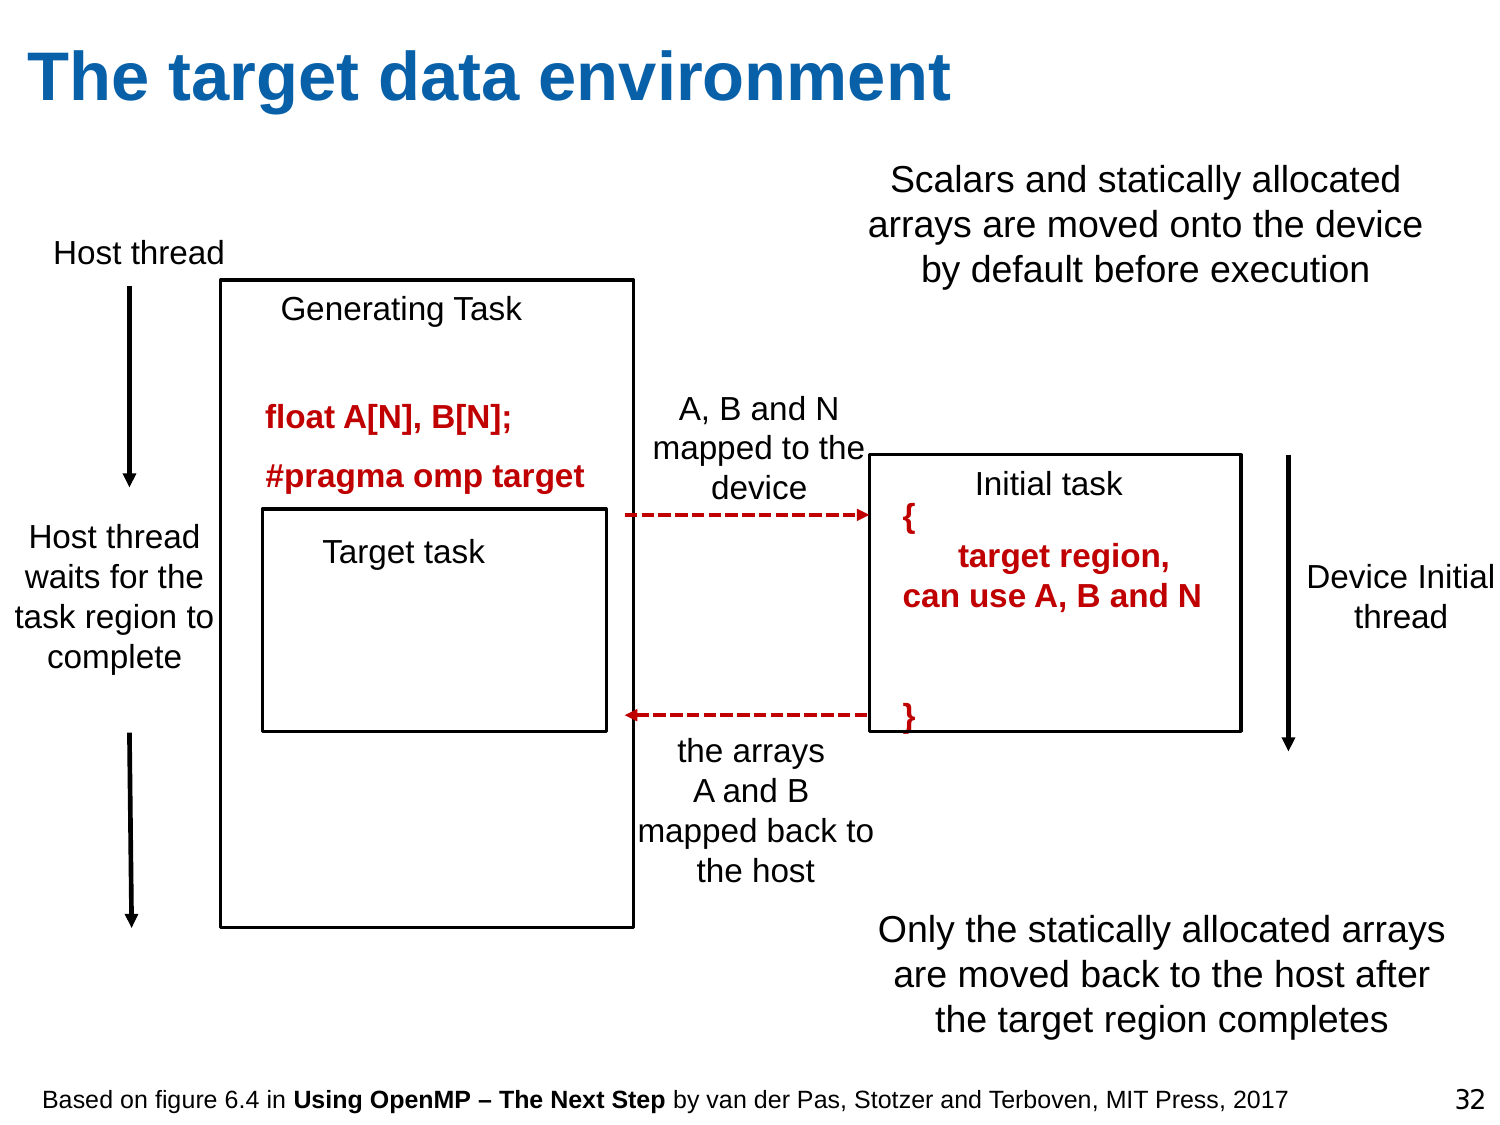

# The target data environment
Scalars and statically allocated arrays are moved onto the device by default before execution
Host thread

Generating Task
A, B and N mapped to the device
float A[N], B[N];
#pragma omp target

Initial task
{
      target region, can use A, B and N

}
Host thread
waits for the task region to complete

Target task
Device Initial thread
the arrays
A and B
mapped back to the host
Only the statically allocated arrays are moved back to the host after the target region completes
32
Based on figure 6.4 in Using OpenMP – The Next Step by van der Pas, Stotzer and Terboven, MIT Press, 2017